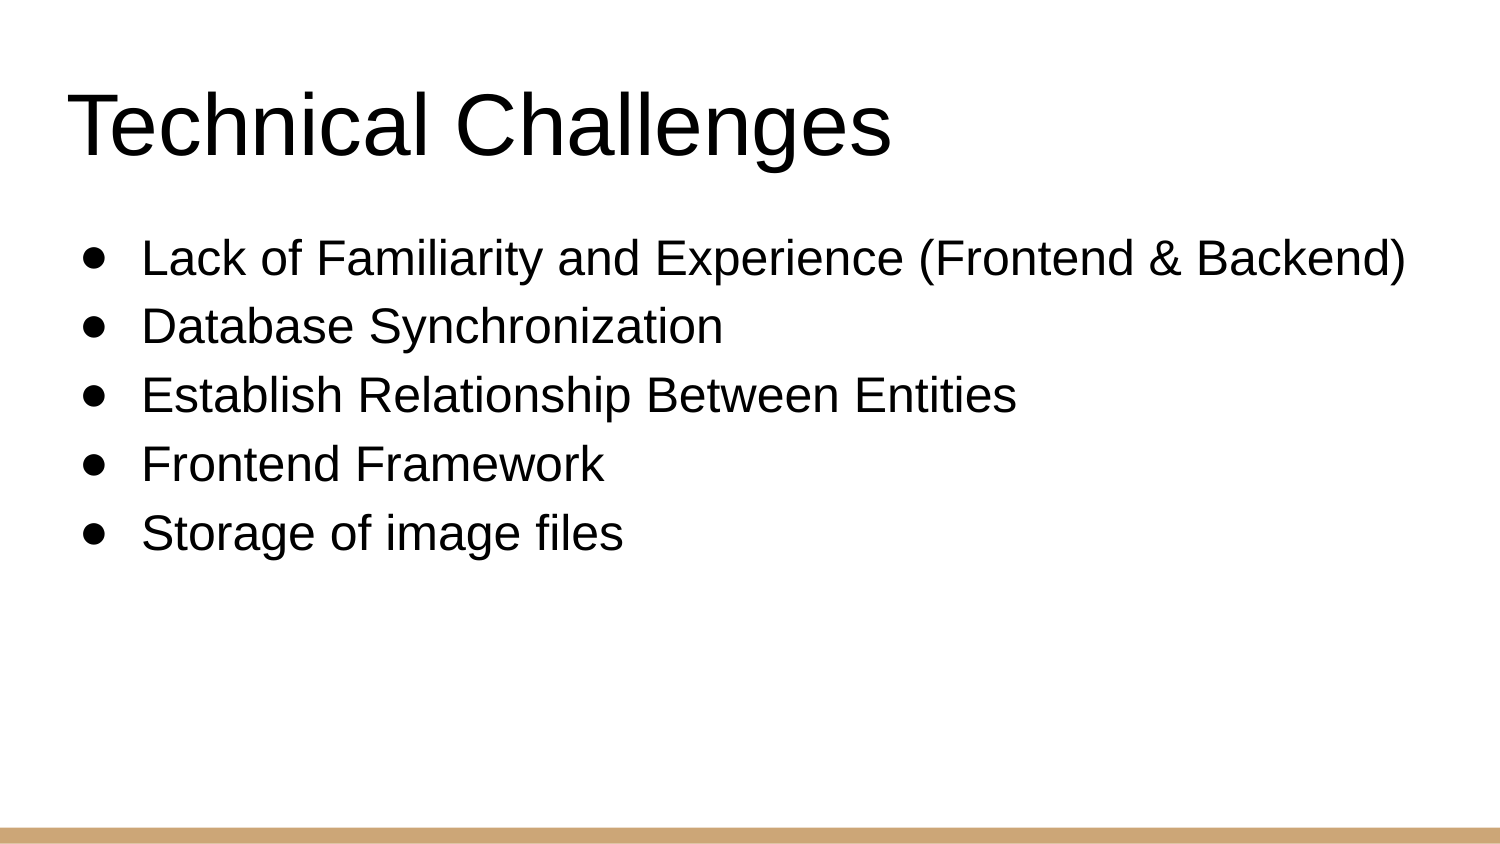

# Technical Challenges
Lack of Familiarity and Experience (Frontend & Backend)
Database Synchronization
Establish Relationship Between Entities
Frontend Framework
Storage of image files